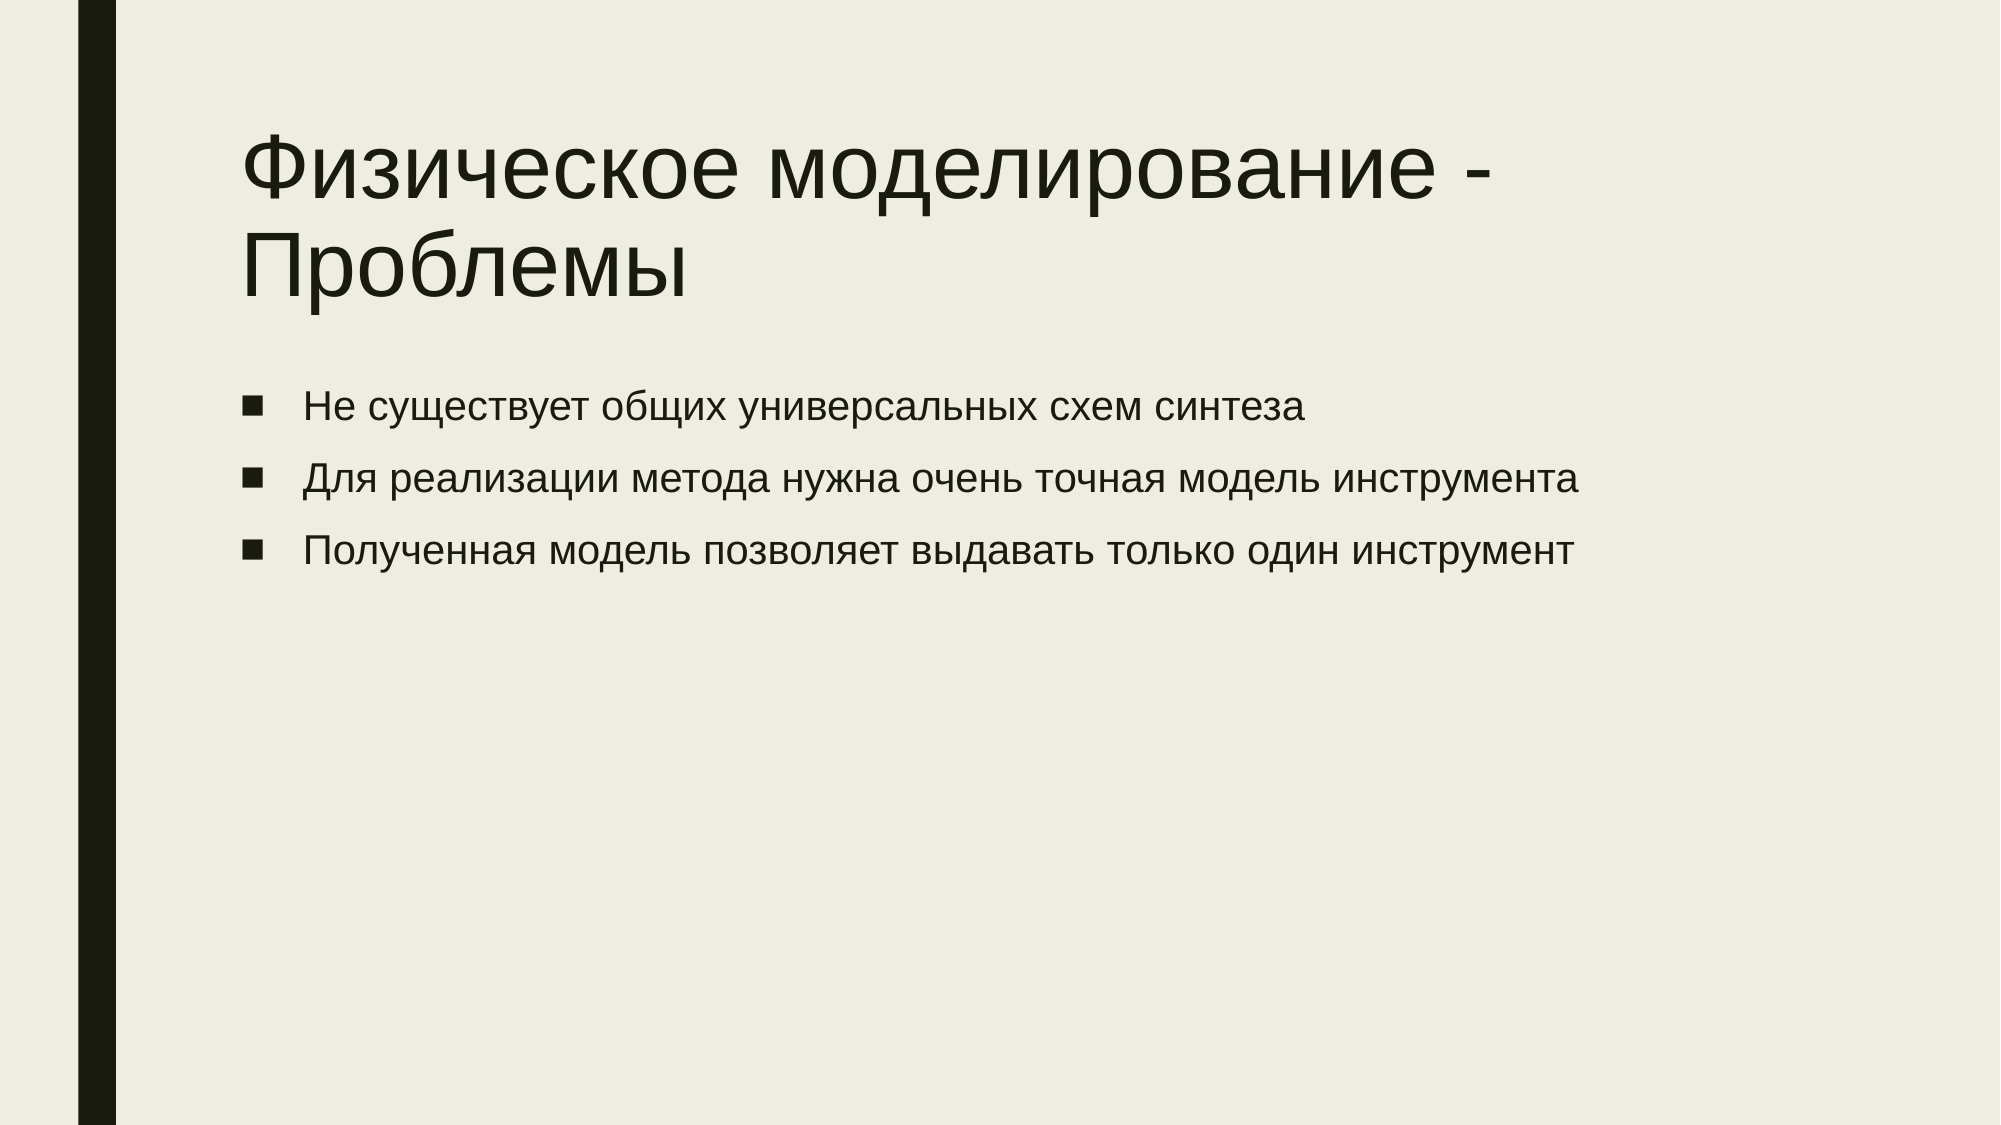

# Физическое моделирование - Проблемы
Не существует общих универсальных схем синтеза
Для реализации метода нужна очень точная модель инструмента
Полученная модель позволяет выдавать только один инструмент